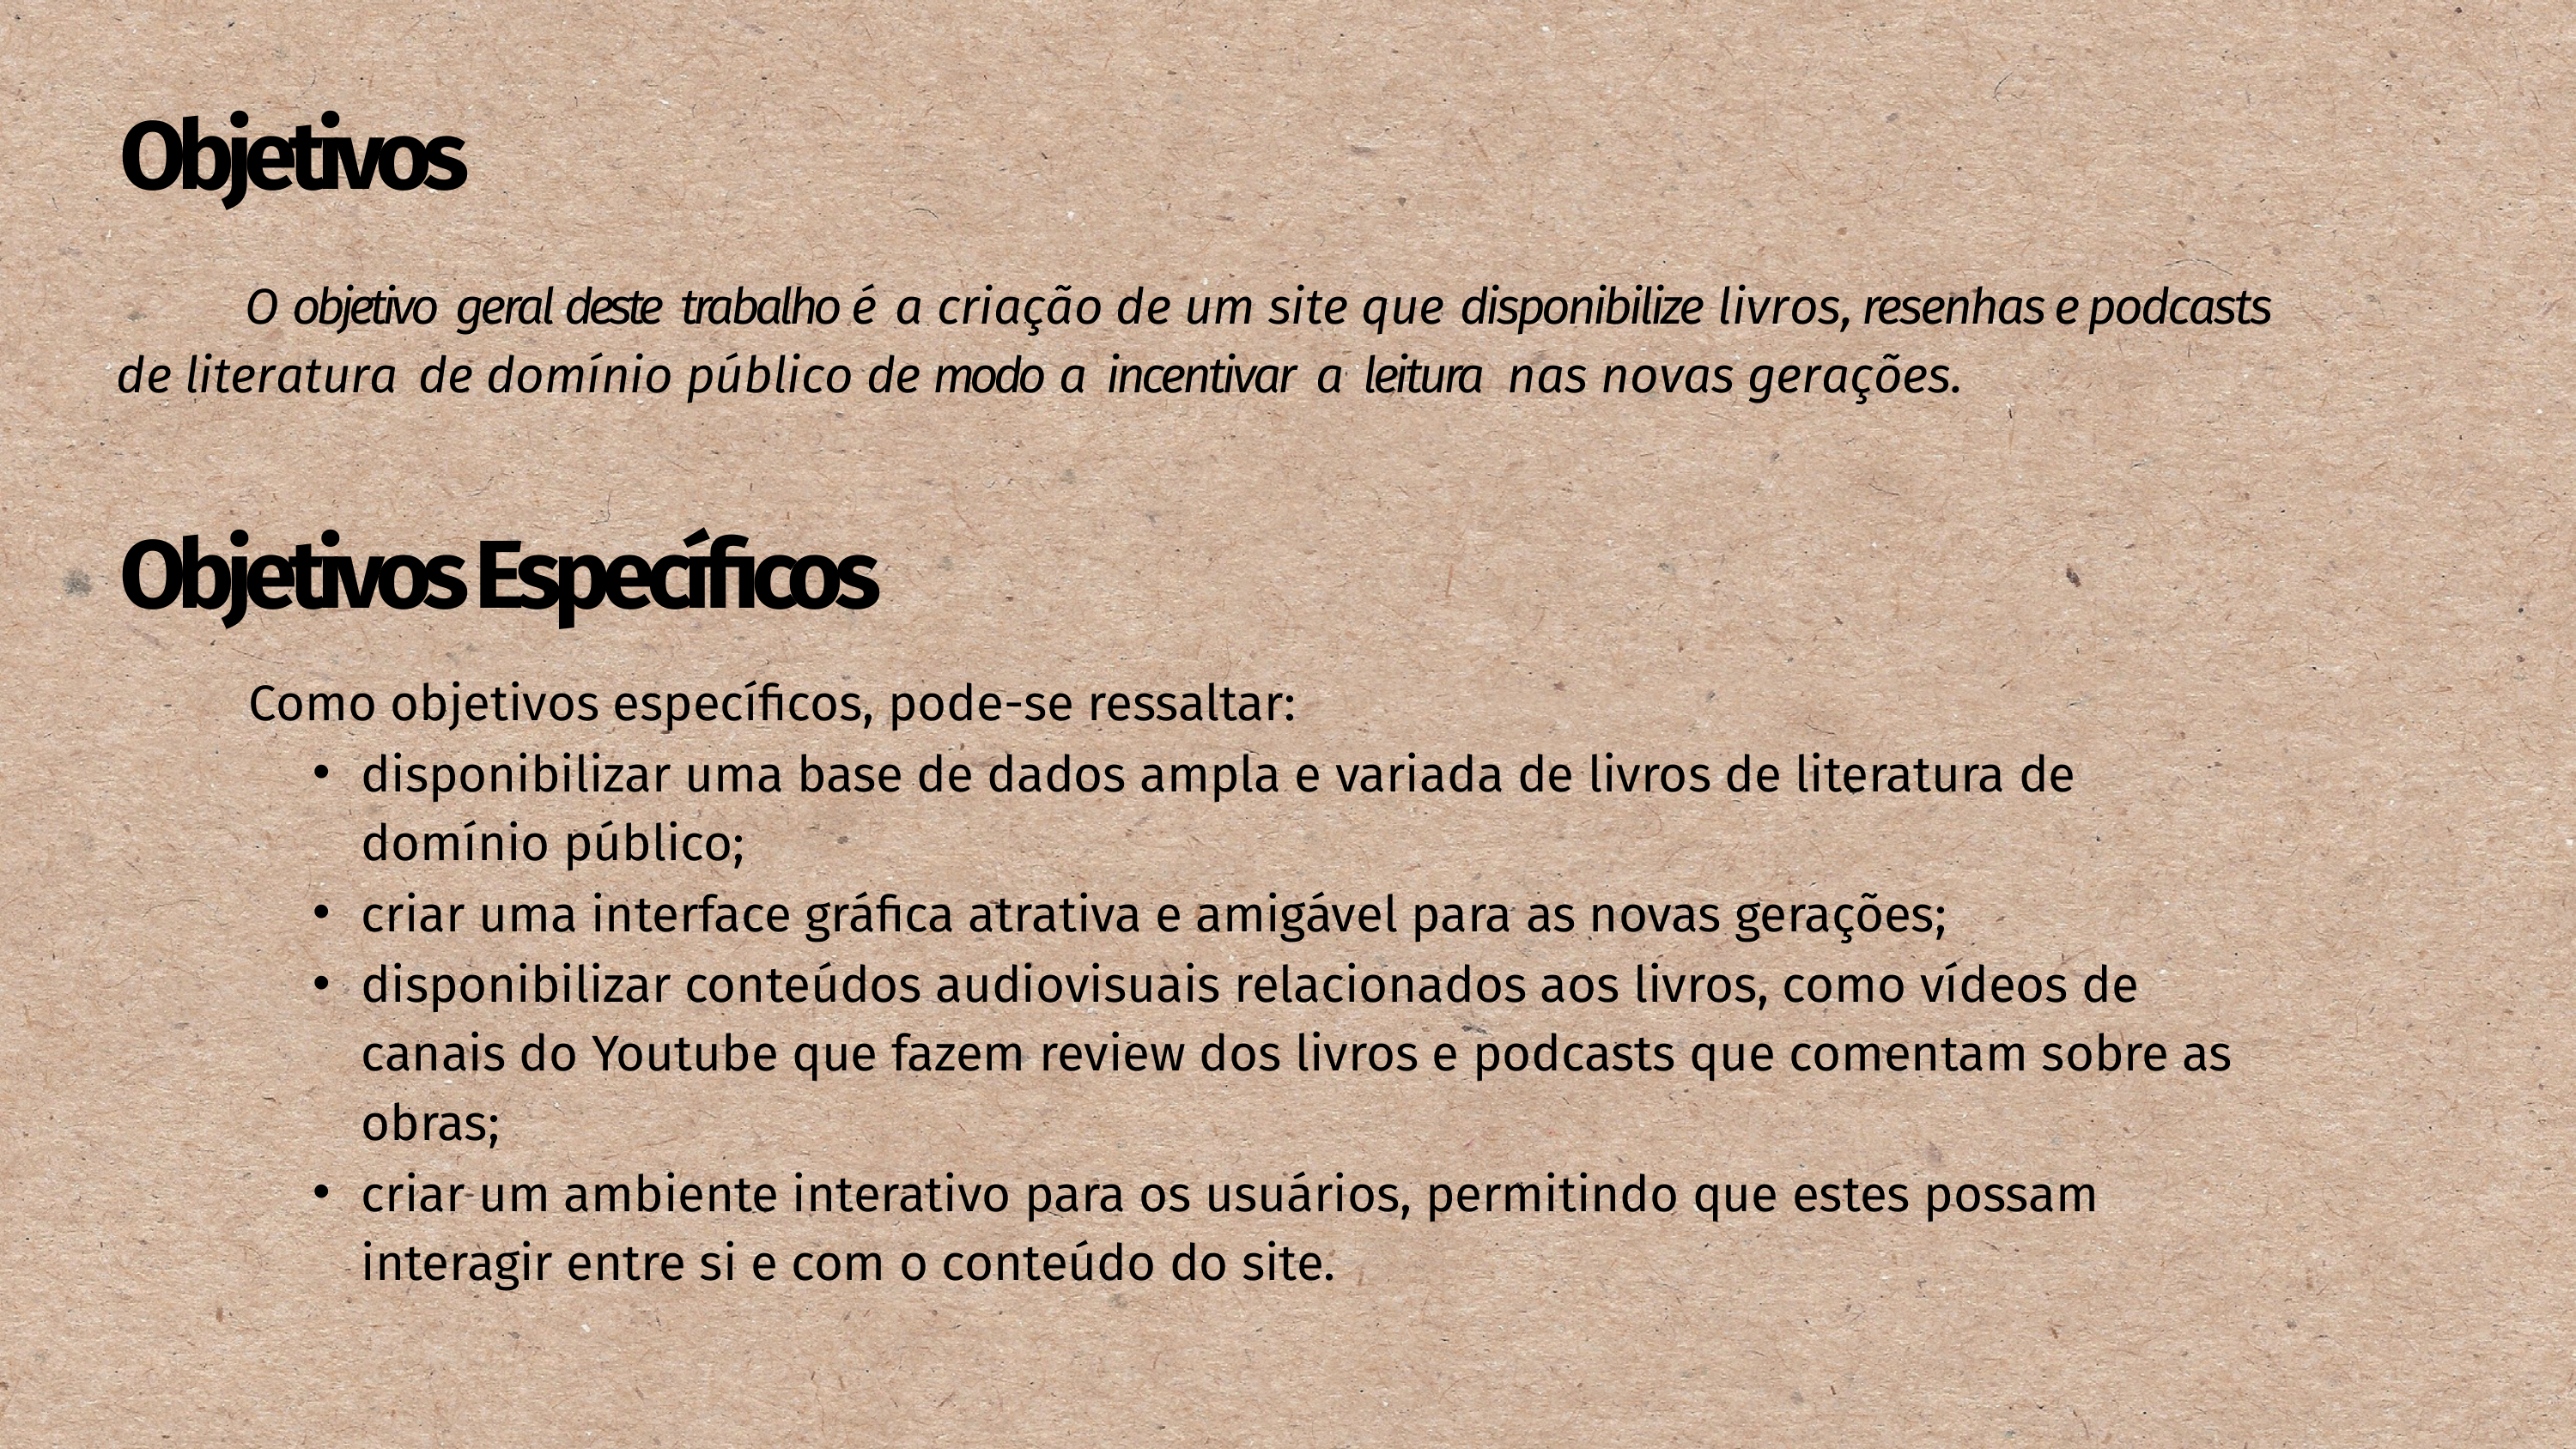

# Objetivos
	O objetivo geral deste trabalho é  a criação de um site que  disponibilize livros, resenhas e podcasts de literatura  de domínio público de modo a incentivar a leitura  nas novas gerações.
Objetivos Específicos
	Como objetivos específicos, pode-se ressaltar:
disponibilizar uma base de dados ampla e variada de livros de literatura de domínio público;
criar uma interface gráfica atrativa e amigável para as novas gerações;
disponibilizar conteúdos audiovisuais relacionados aos livros, como vídeos de canais do Youtube que fazem review dos livros e podcasts que comentam sobre as obras;
criar um ambiente interativo para os usuários, permitindo que estes possam interagir entre si e com o conteúdo do site.